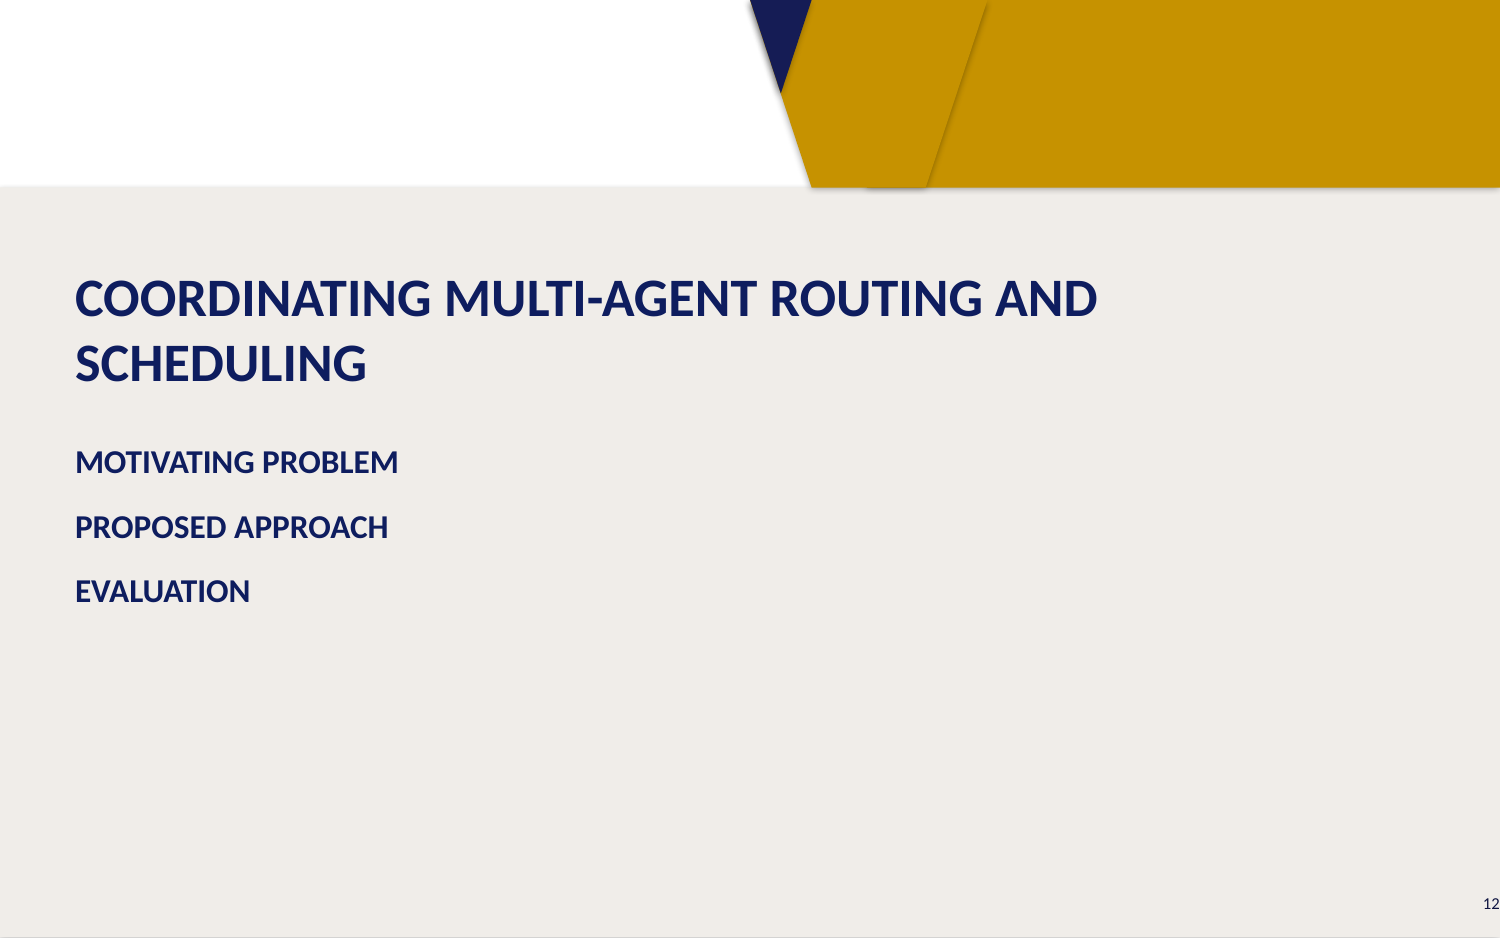

# COORDINATING MULTI-AGENT ROUTING AND SCHEDULING
MOTIVATING PROBLEM
PROPOSED APPROACH
EVALUATION

12